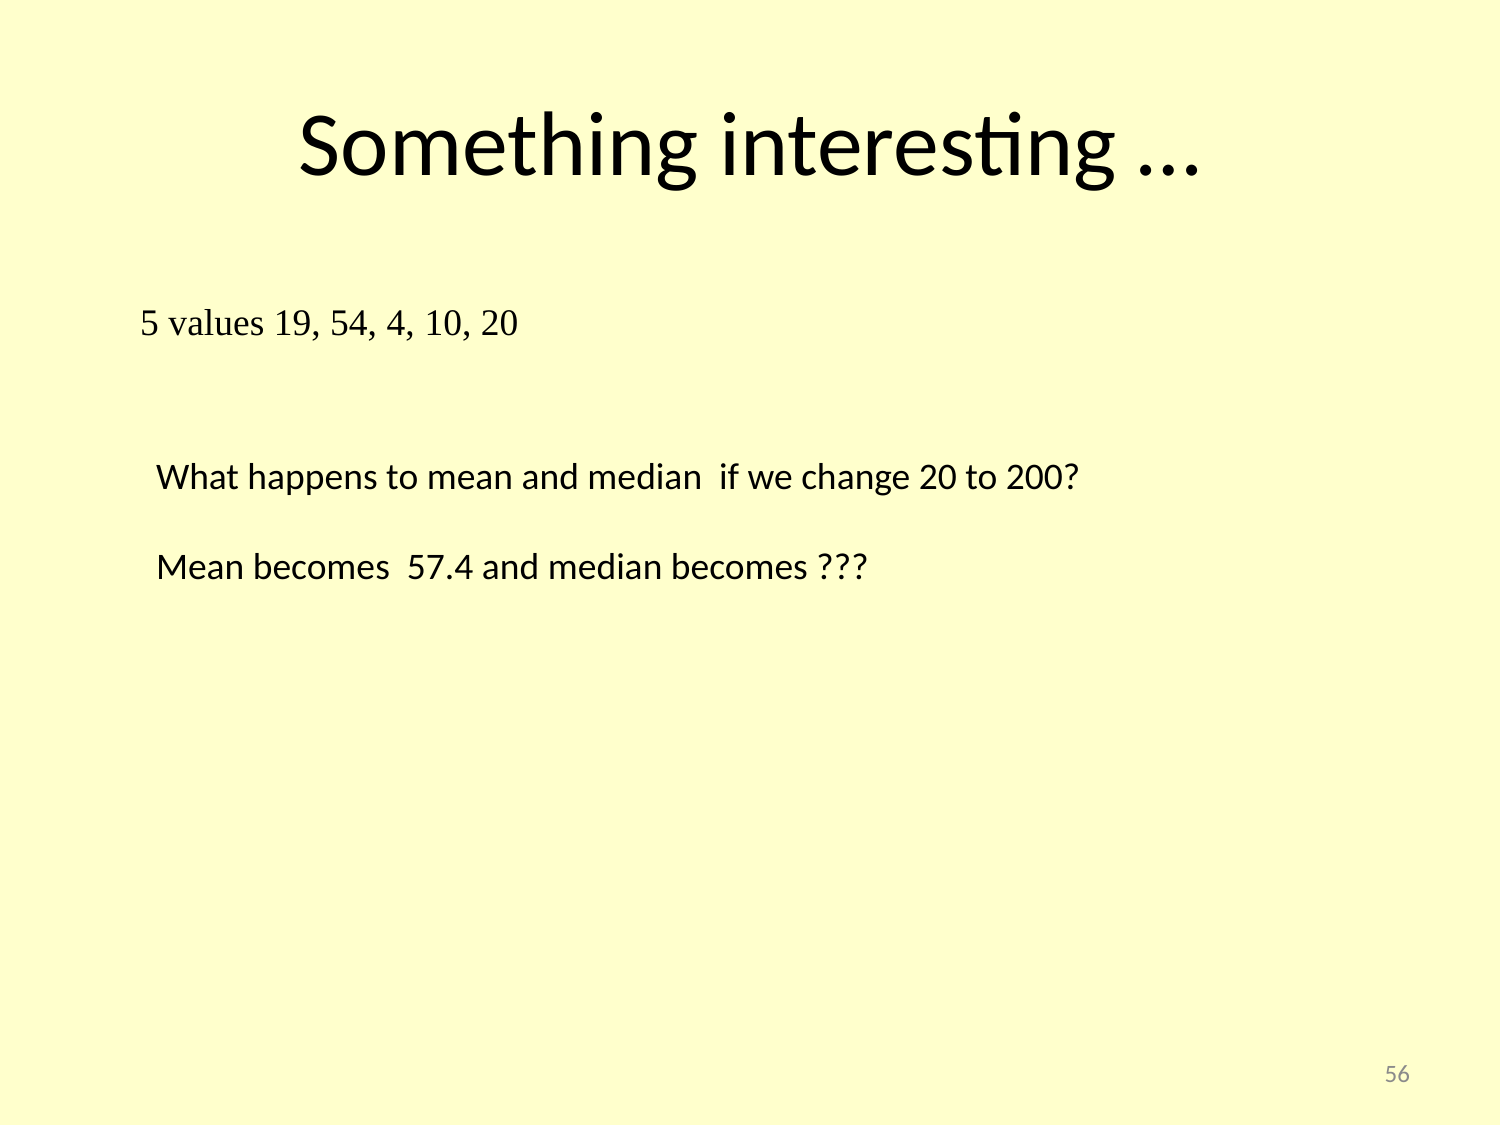

# Something interesting …
5 values 19, 54, 4, 10, 20
What happens to mean and median  if we change 20 to 200?

Mean becomes  57.4 and median becomes ???

56